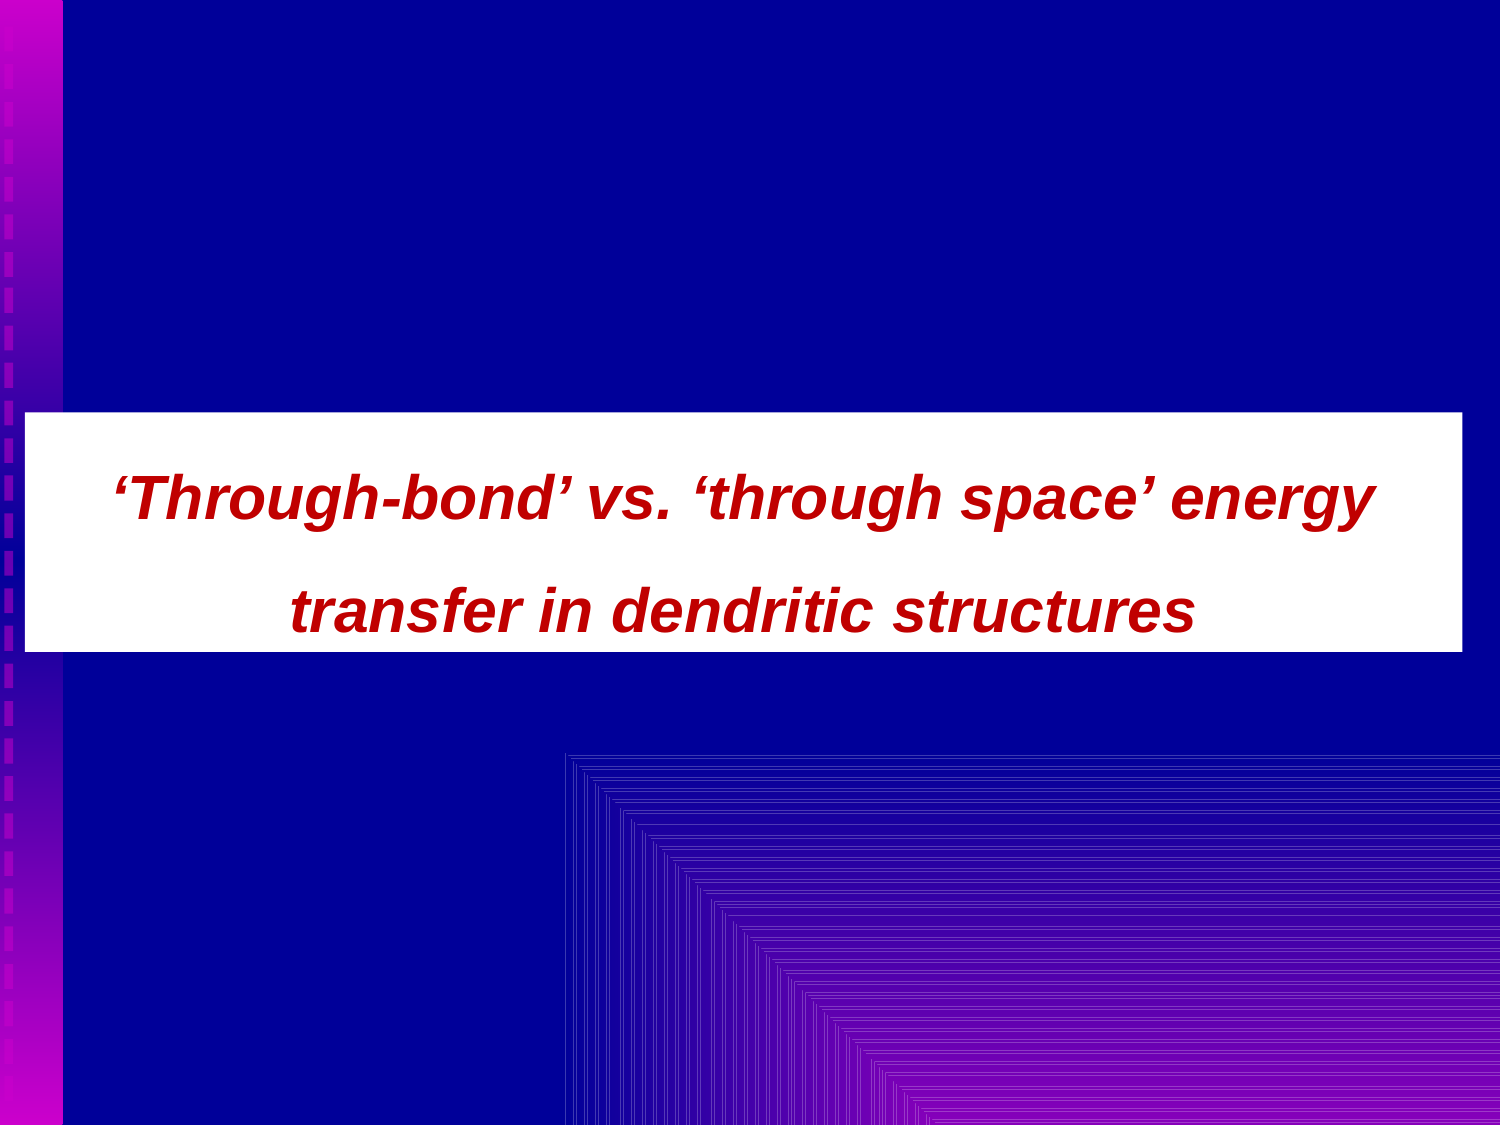

‘Through-bond’ vs. ‘through space’ energy transfer in dendritic structures